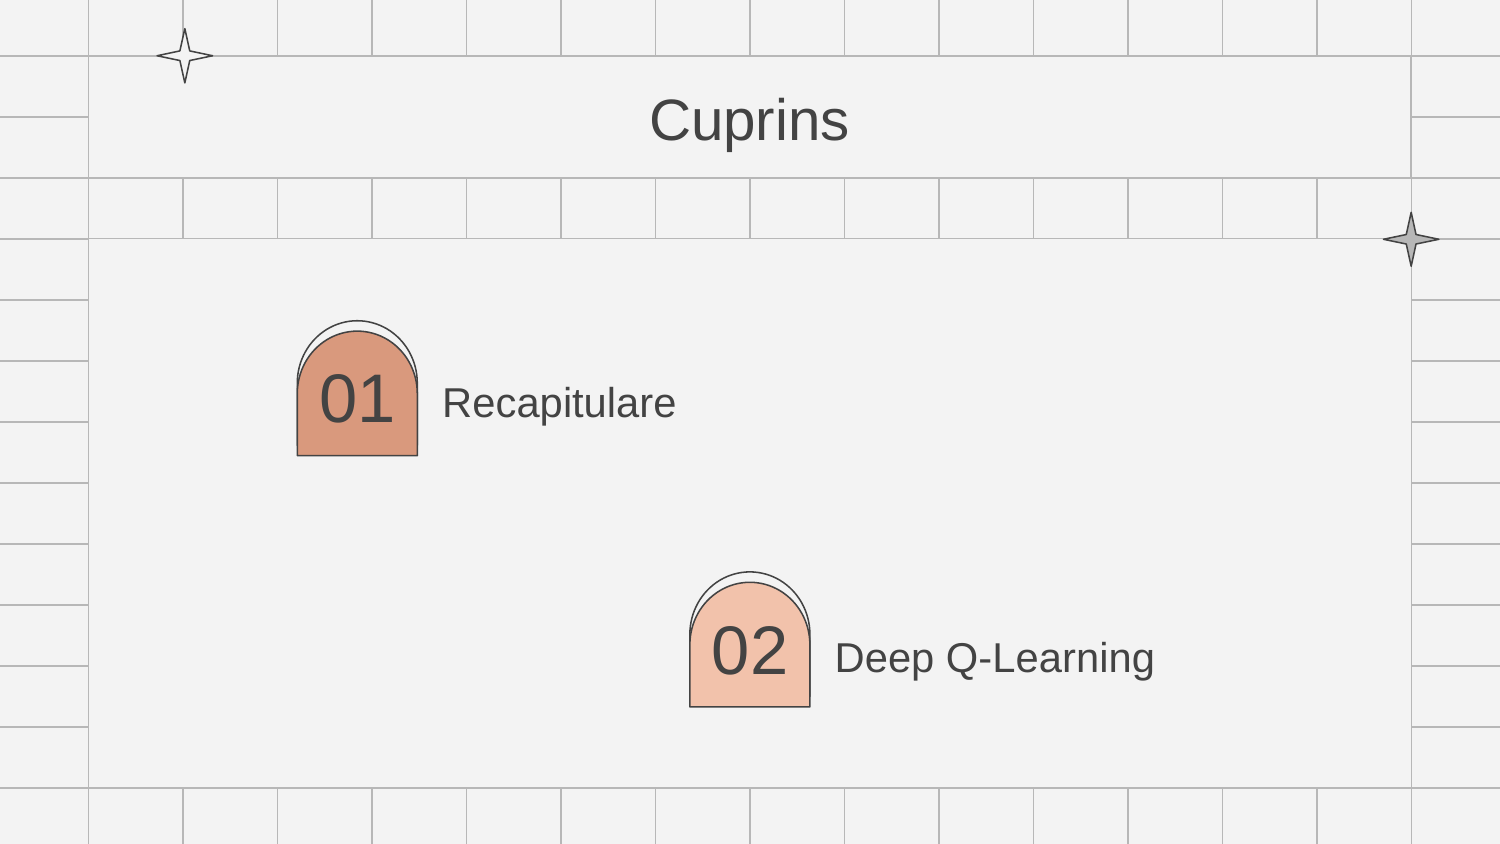

# Cuprins

01
Recapitulare

02
Deep Q-Learning